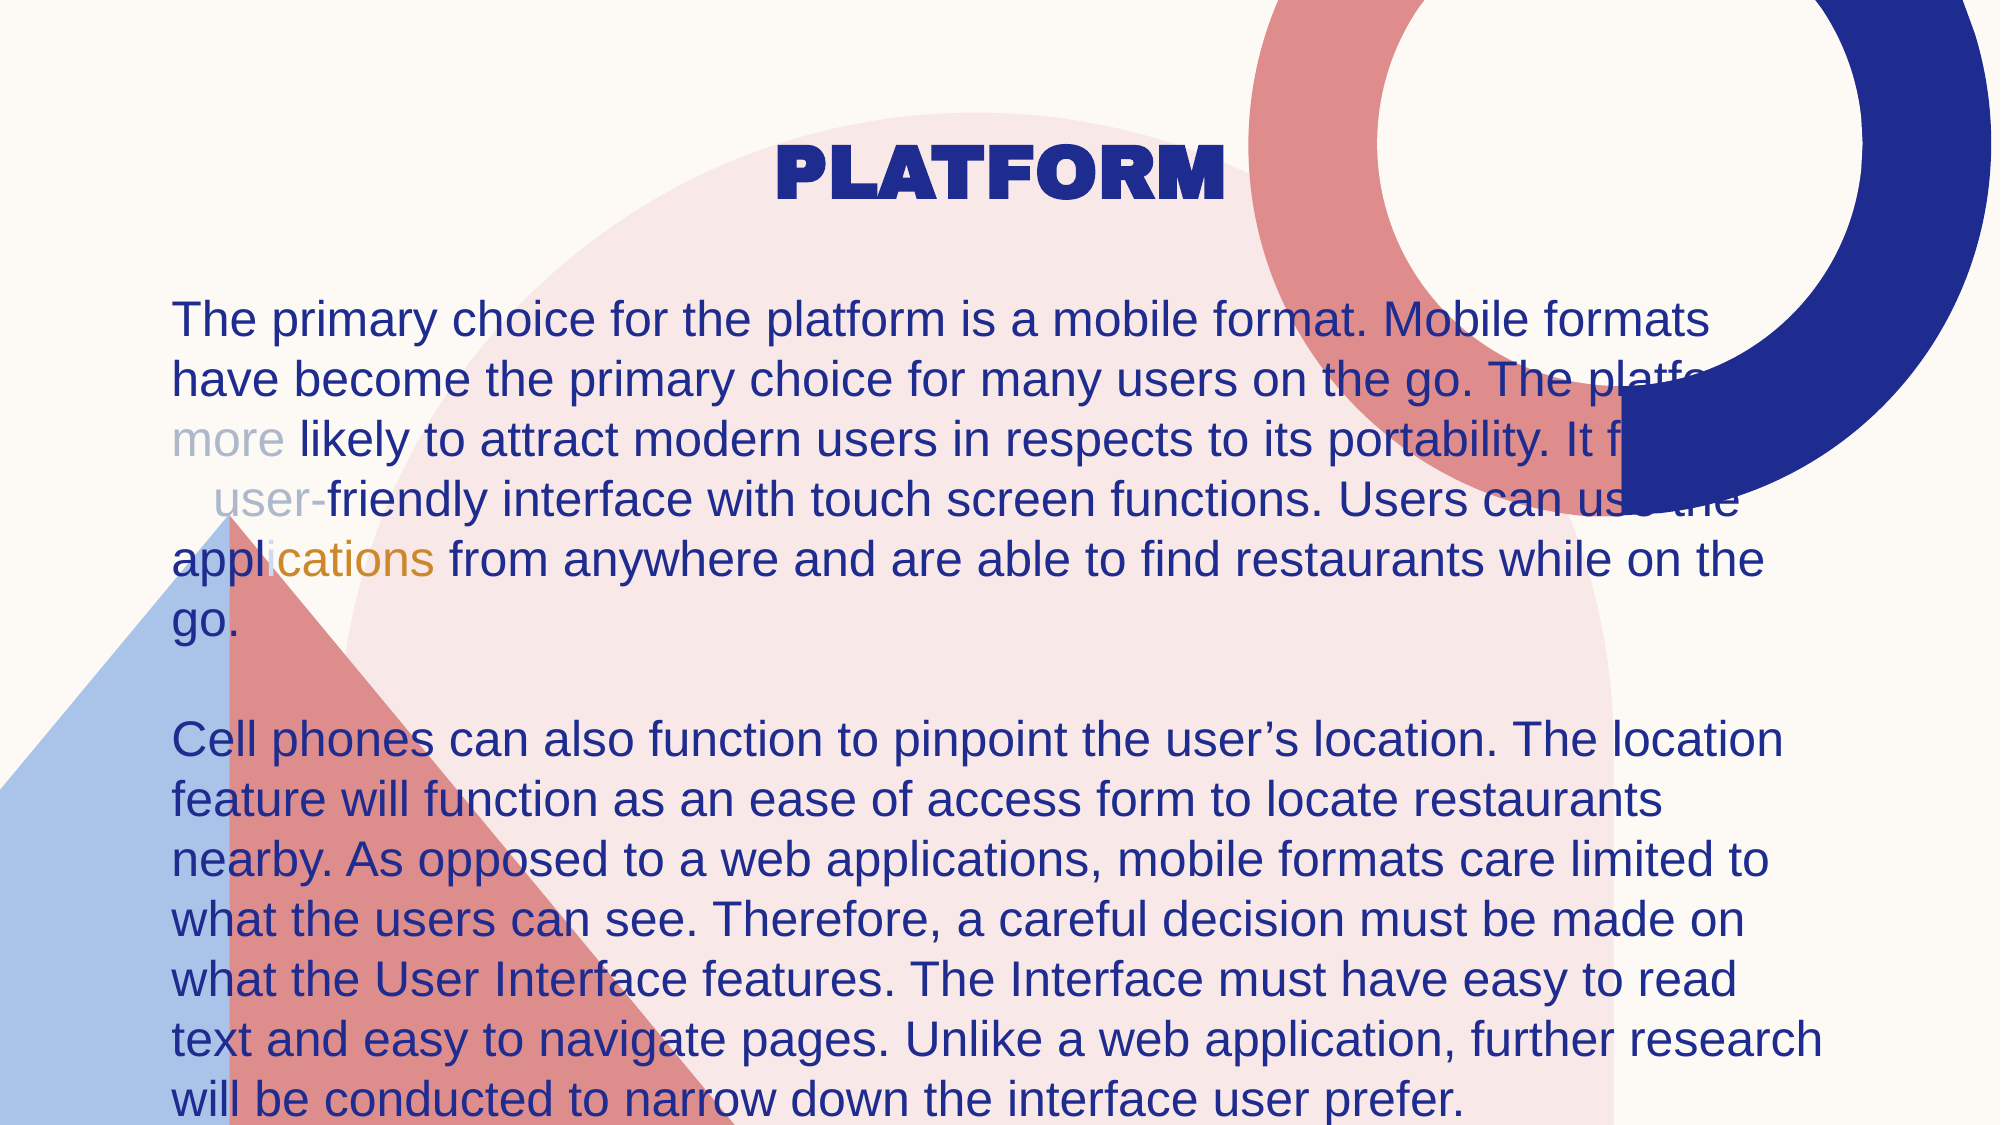

# Platform
The primary choice for the platform is a mobile format. Mobile formats have become the primary choice for many users on the go. The platform is more likely to attract modern users in respects to its portability. It features a user-friendly interface with touch screen functions. Users can use the applications from anywhere and are able to find restaurants while on the go.

Cell phones can also function to pinpoint the user’s location. The location feature will function as an ease of access form to locate restaurants nearby. As opposed to a web applications, mobile formats care limited to what the users can see. Therefore, a careful decision must be made on what the User Interface features. The Interface must have easy to read text and easy to navigate pages. Unlike a web application, further research will be conducted to narrow down the interface user prefer.